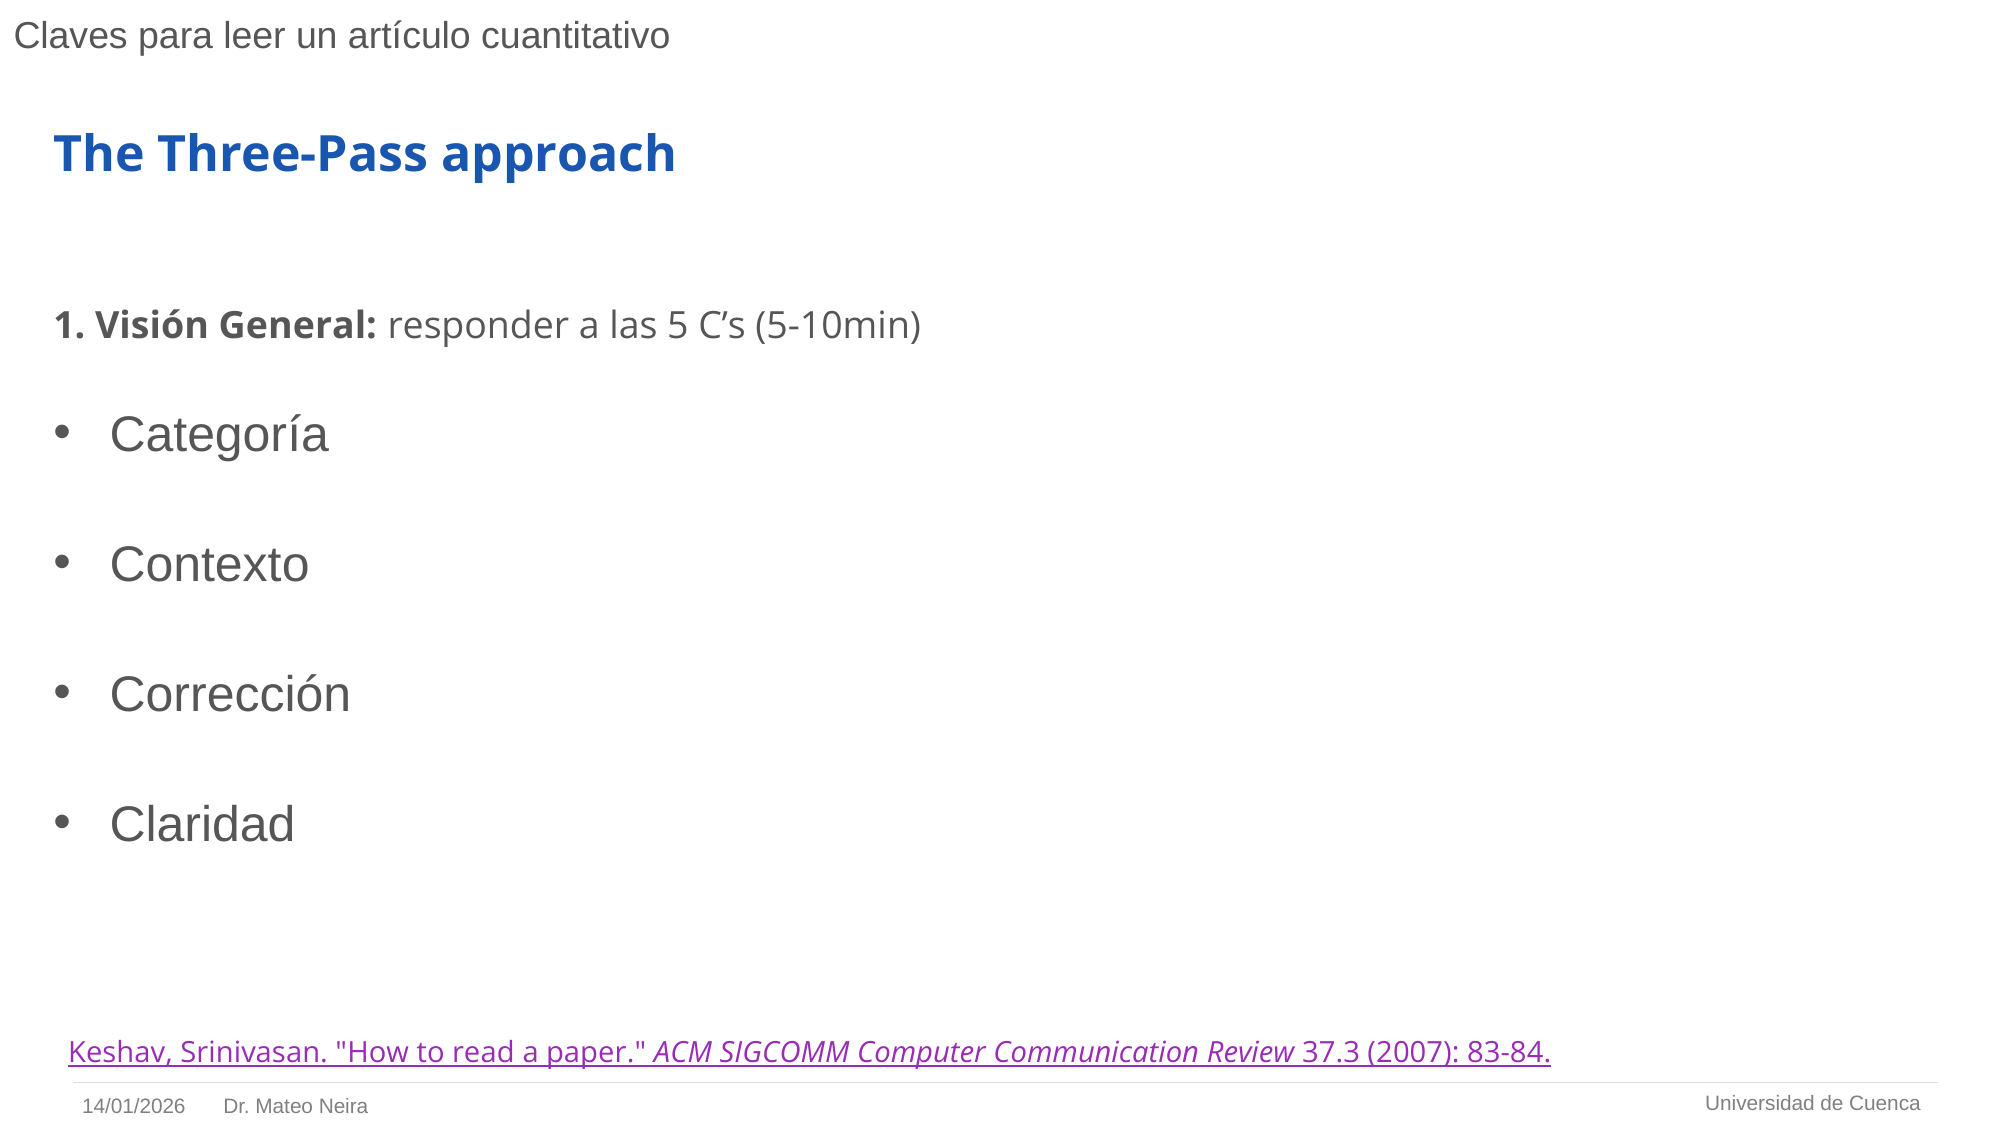

Lee los encabezados de las secciones y subsecciones, ignorando el resto.

# Claves para leer un artículo cuantitativo
The Three-Pass approach

1. Visión General: responder a las 5 C’s (5-10min)

Categoría

Contexto

Corrección

Claridad

Keshav, Srinivasan. "How to read a paper." ACM SIGCOMM Computer Communication Review 37.3 (2007): 83-84.